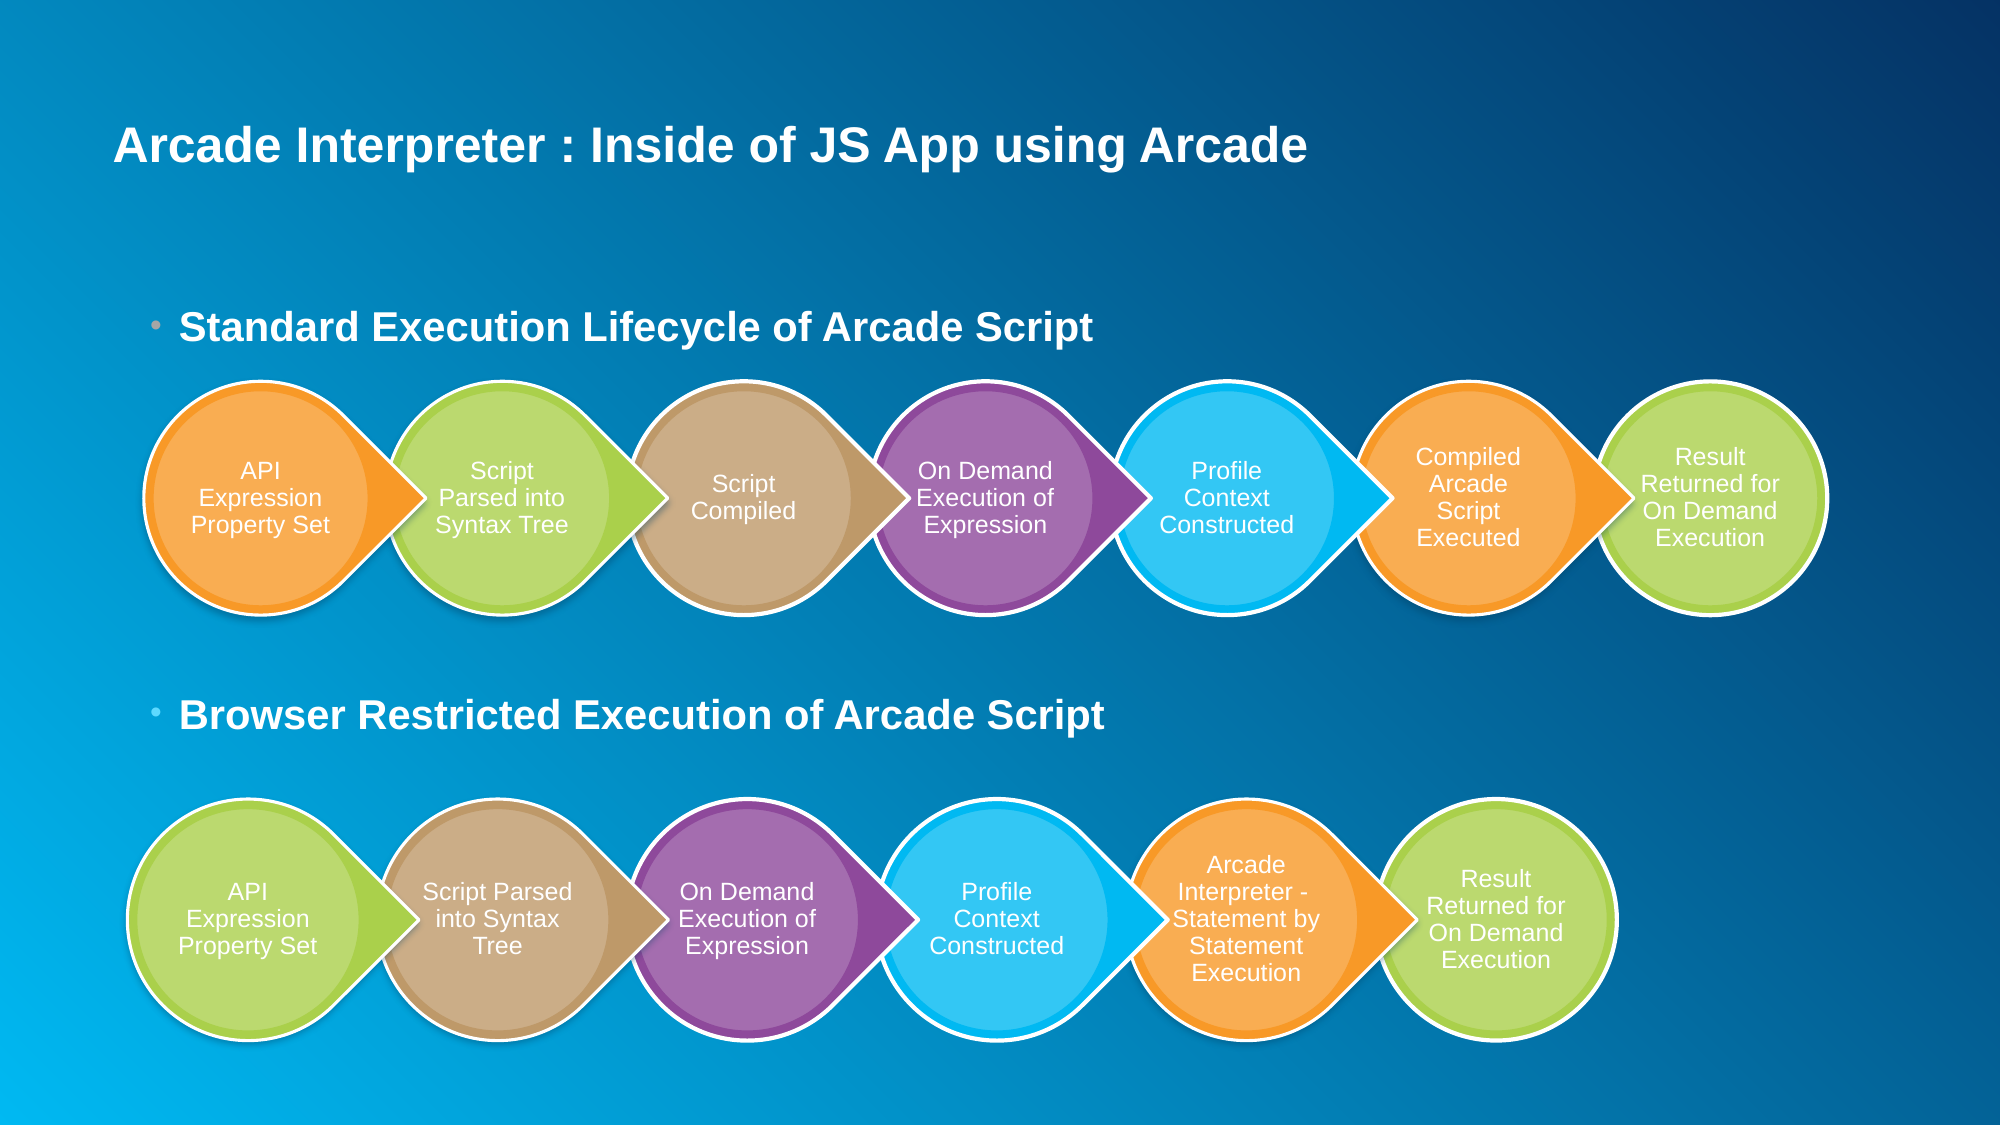

# Arcade Interpreter : Inside of JS App using Arcade
Result Returned for On Demand Execution
Compiled Arcade Script Executed
Profile Context Constructed
On Demand Execution of Expression
Script Compiled
Script Parsed into Syntax Tree
API Expression Property Set
Standard Execution Lifecycle of Arcade Script
Result Returned for On Demand Execution
Arcade Interpreter -  Statement by Statement Execution
Profile Context Constructed
On Demand Execution of Expression
Script Parsed into Syntax Tree
API Expression Property Set
Browser Restricted Execution of Arcade Script